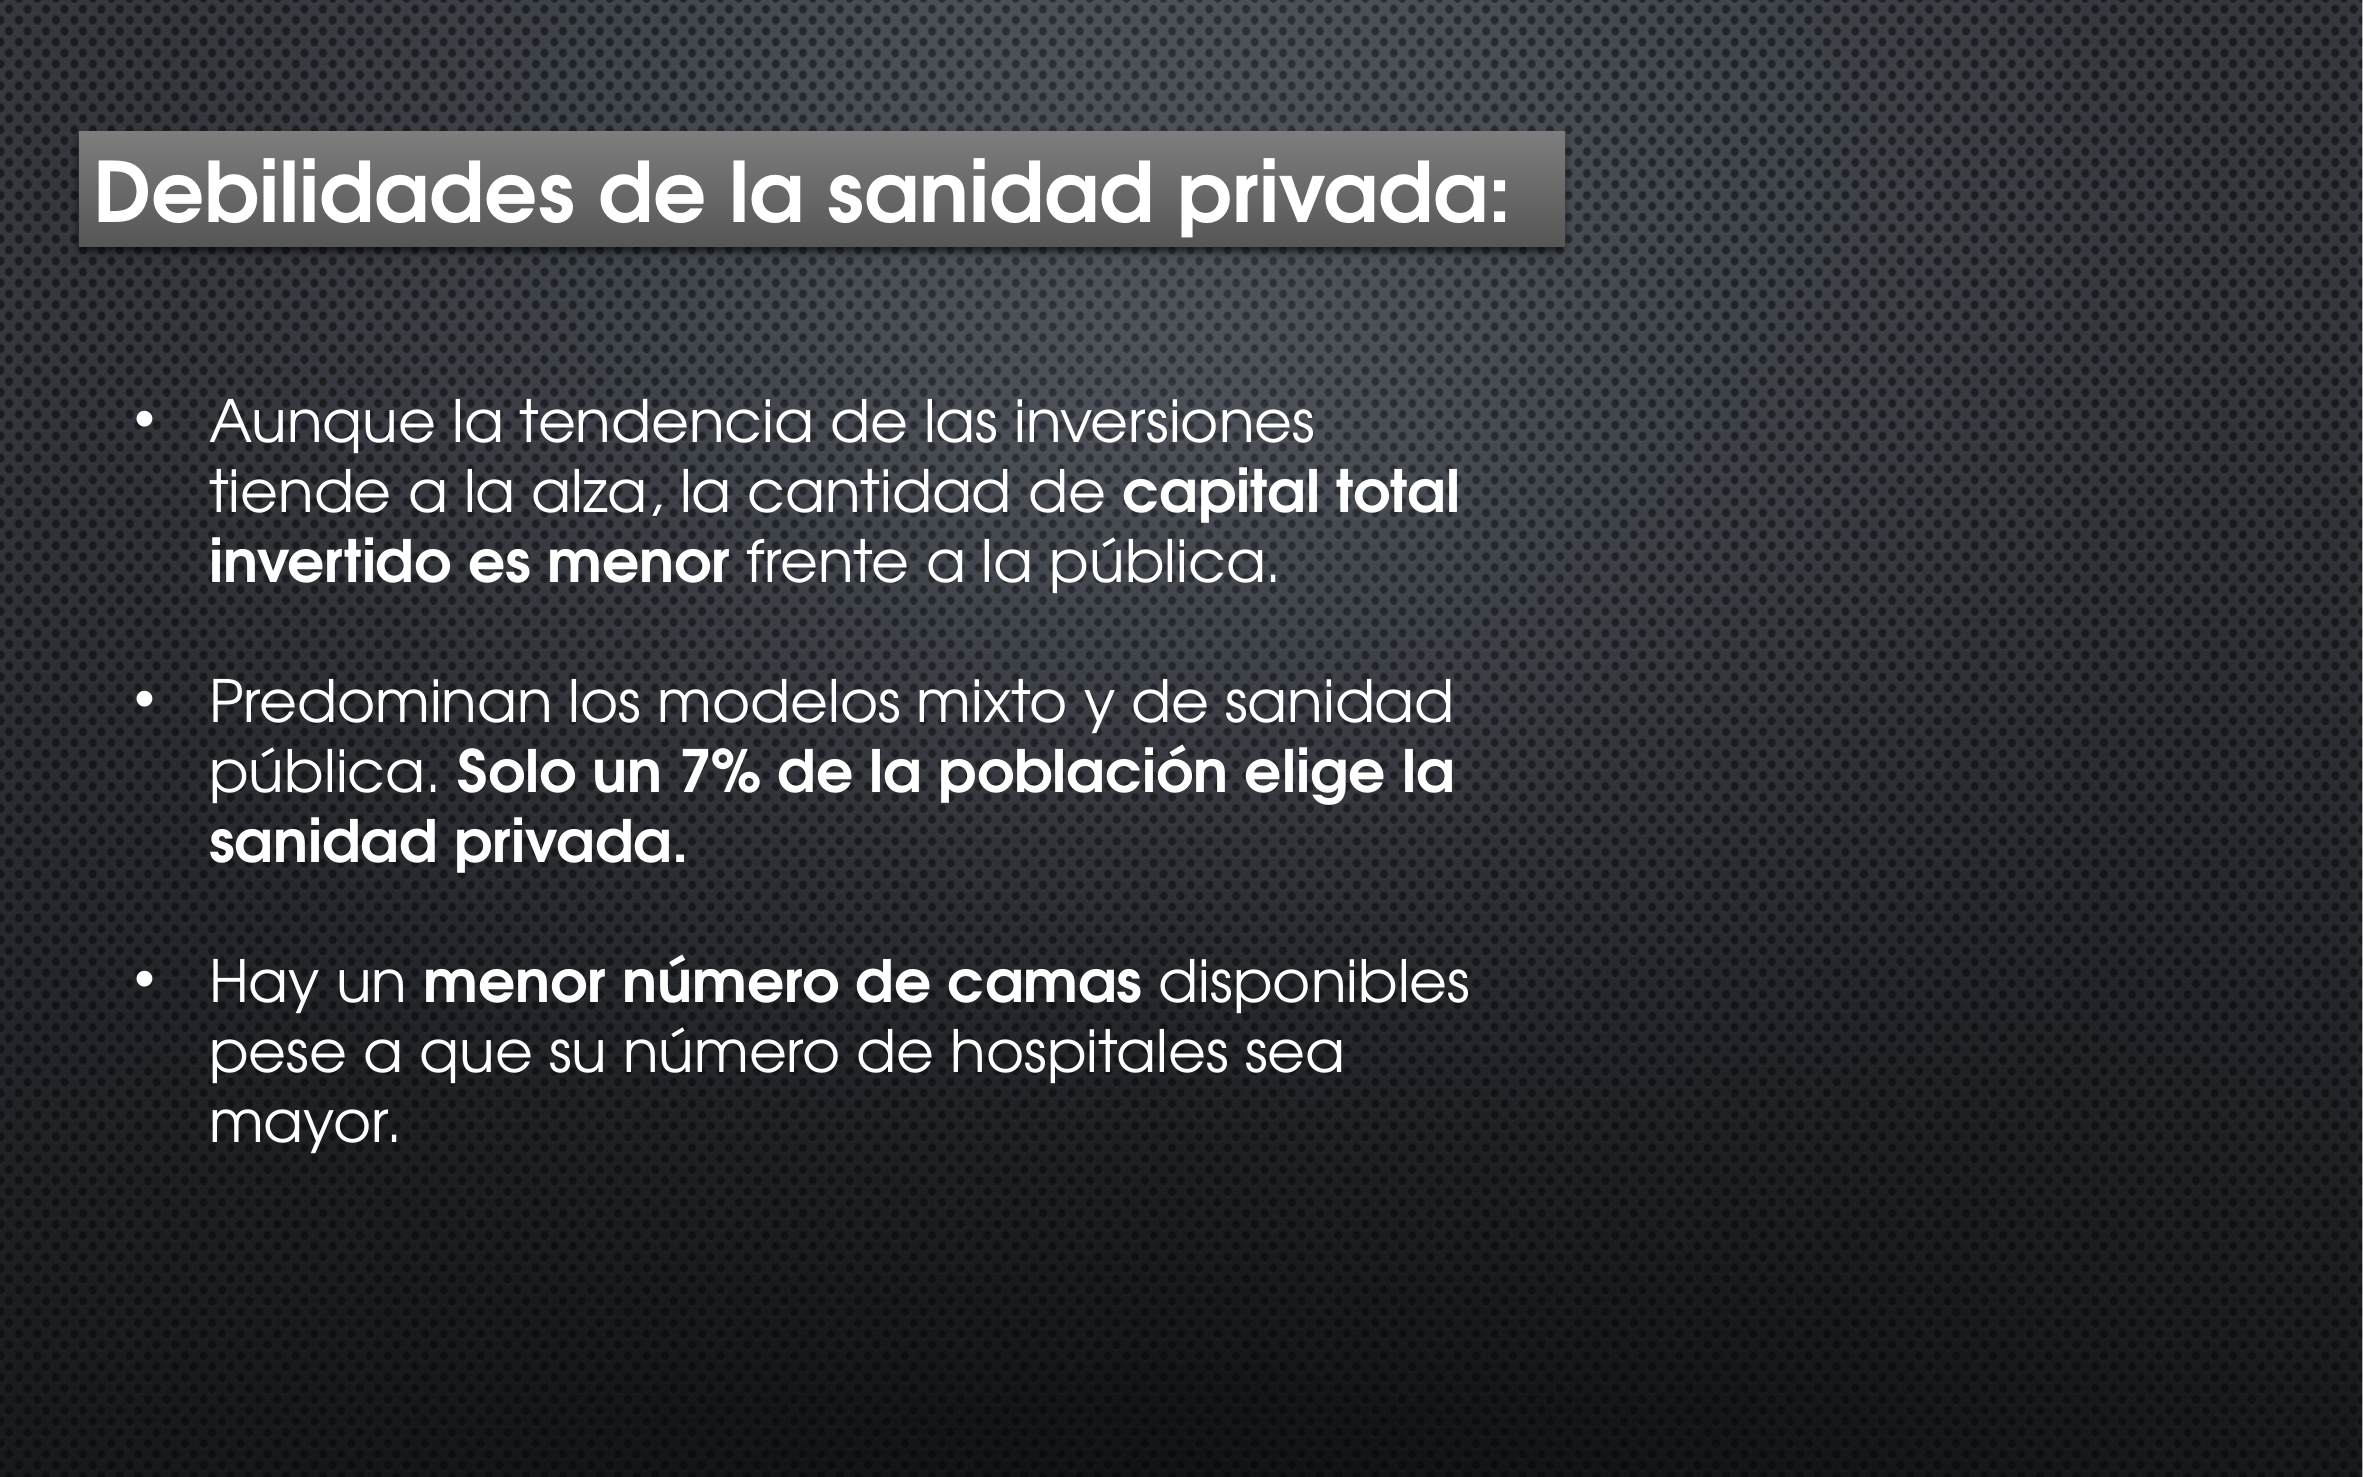

Debilidades de la sanidad privada:
Aunque la tendencia de las inversiones tiende a la alza, la cantidad de capital total invertido es menor frente a la pública.

Predominan los modelos mixto y de sanidad pública. Solo un 7% de la población elige la sanidad privada.

Hay un menor número de camas disponibles pese a que su número de hospitales sea mayor.